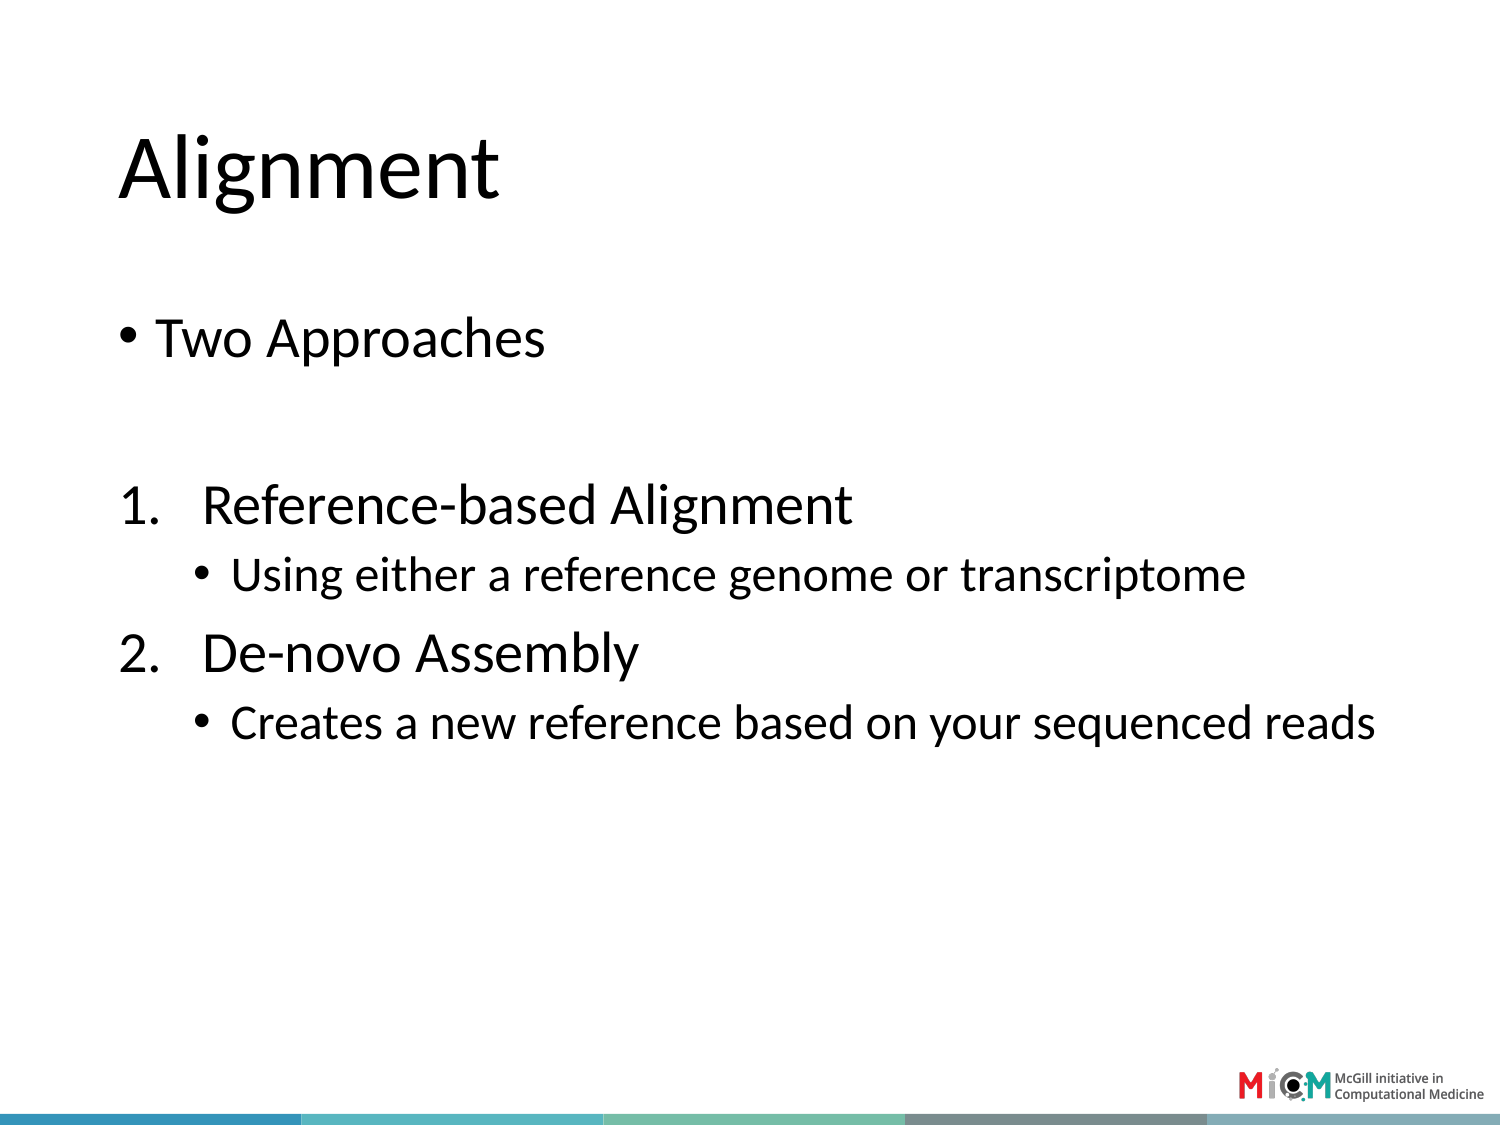

# Alignment
Two Approaches

Reference-based Alignment
Using either a reference genome or transcriptome
De-novo Assembly
Creates a new reference based on your sequenced reads